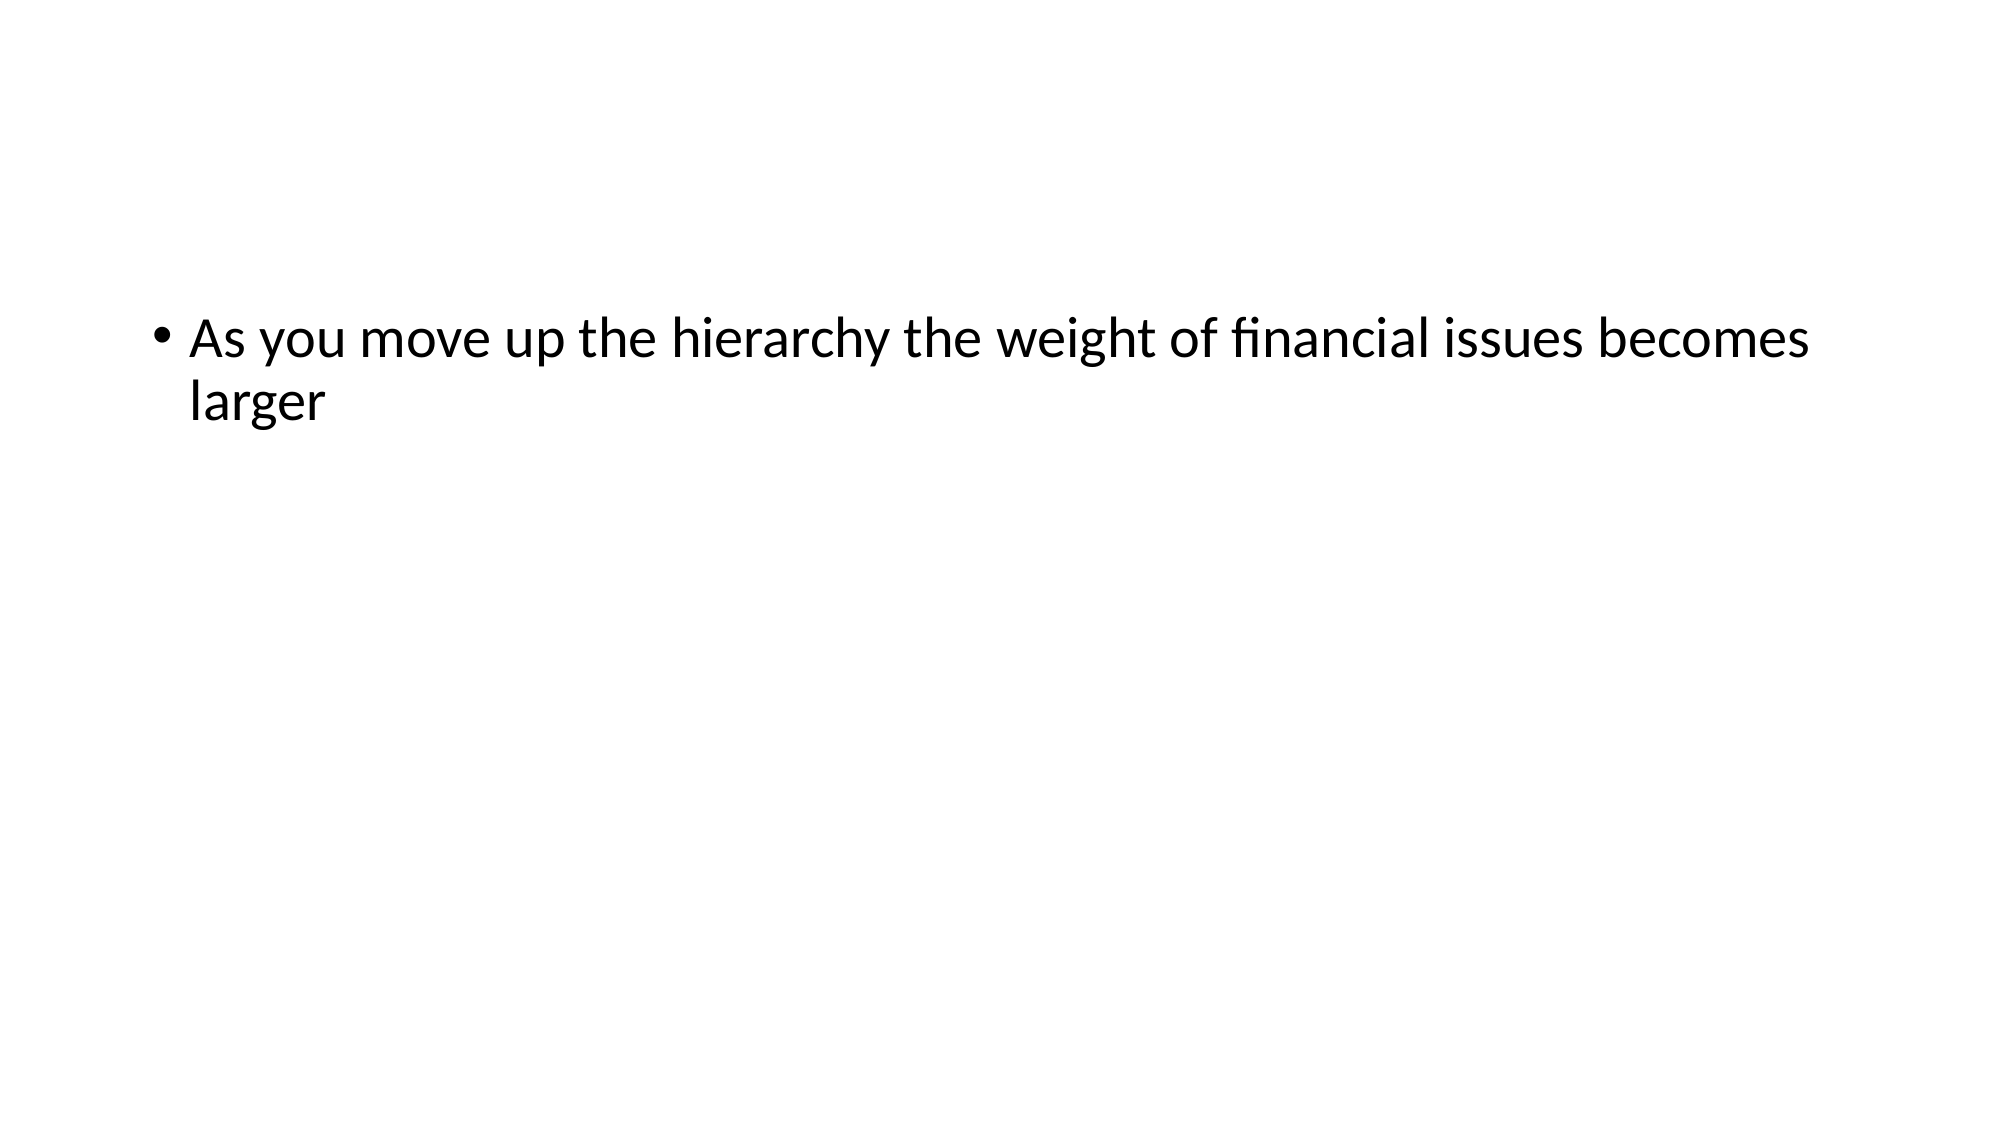

#
As you move up the hierarchy the weight of financial issues becomes larger